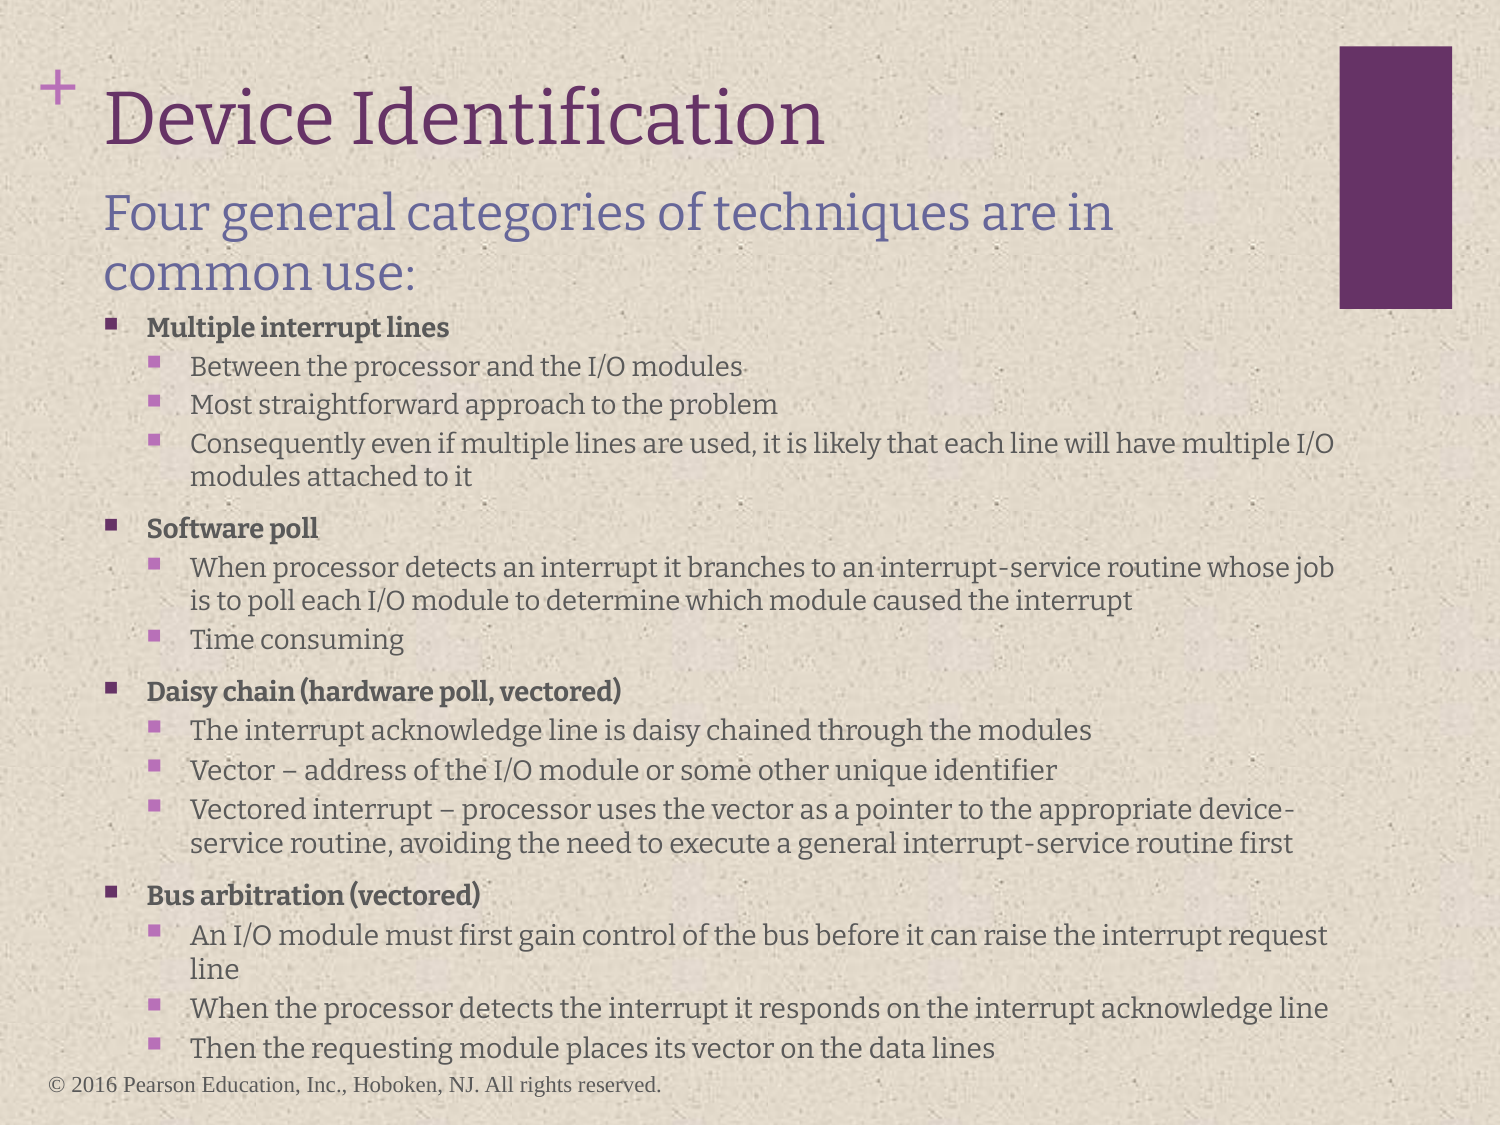

# Device Identification
Four general categories of techniques are in common use:
Multiple interrupt lines
Between the processor and the I/O modules
Most straightforward approach to the problem
Consequently even if multiple lines are used, it is likely that each line will have multiple I/O modules attached to it
Software poll
When processor detects an interrupt it branches to an interrupt-service routine whose job is to poll each I/O module to determine which module caused the interrupt
Time consuming
Daisy chain (hardware poll, vectored)
The interrupt acknowledge line is daisy chained through the modules
Vector – address of the I/O module or some other unique identifier
Vectored interrupt – processor uses the vector as a pointer to the appropriate device-service routine, avoiding the need to execute a general interrupt-service routine first
Bus arbitration (vectored)
An I/O module must first gain control of the bus before it can raise the interrupt request line
When the processor detects the interrupt it responds on the interrupt acknowledge line
Then the requesting module places its vector on the data lines
© 2016 Pearson Education, Inc., Hoboken, NJ. All rights reserved.